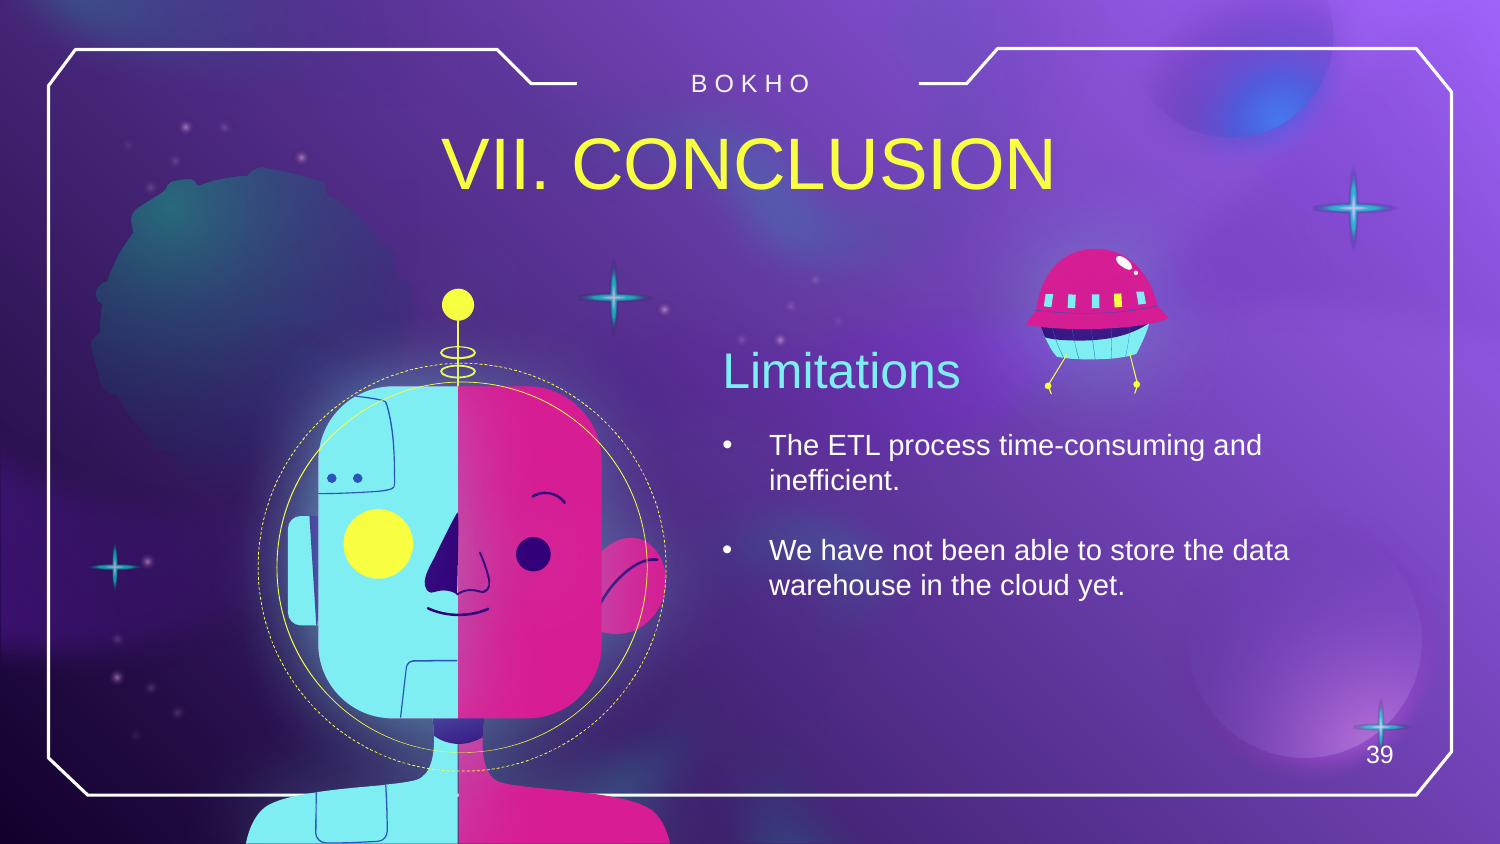

B O K H O
# VII. CONCLUSION

Limitations
The ETL process time-consuming and inefficient.
We have not been able to store the data warehouse in the cloud yet.
39